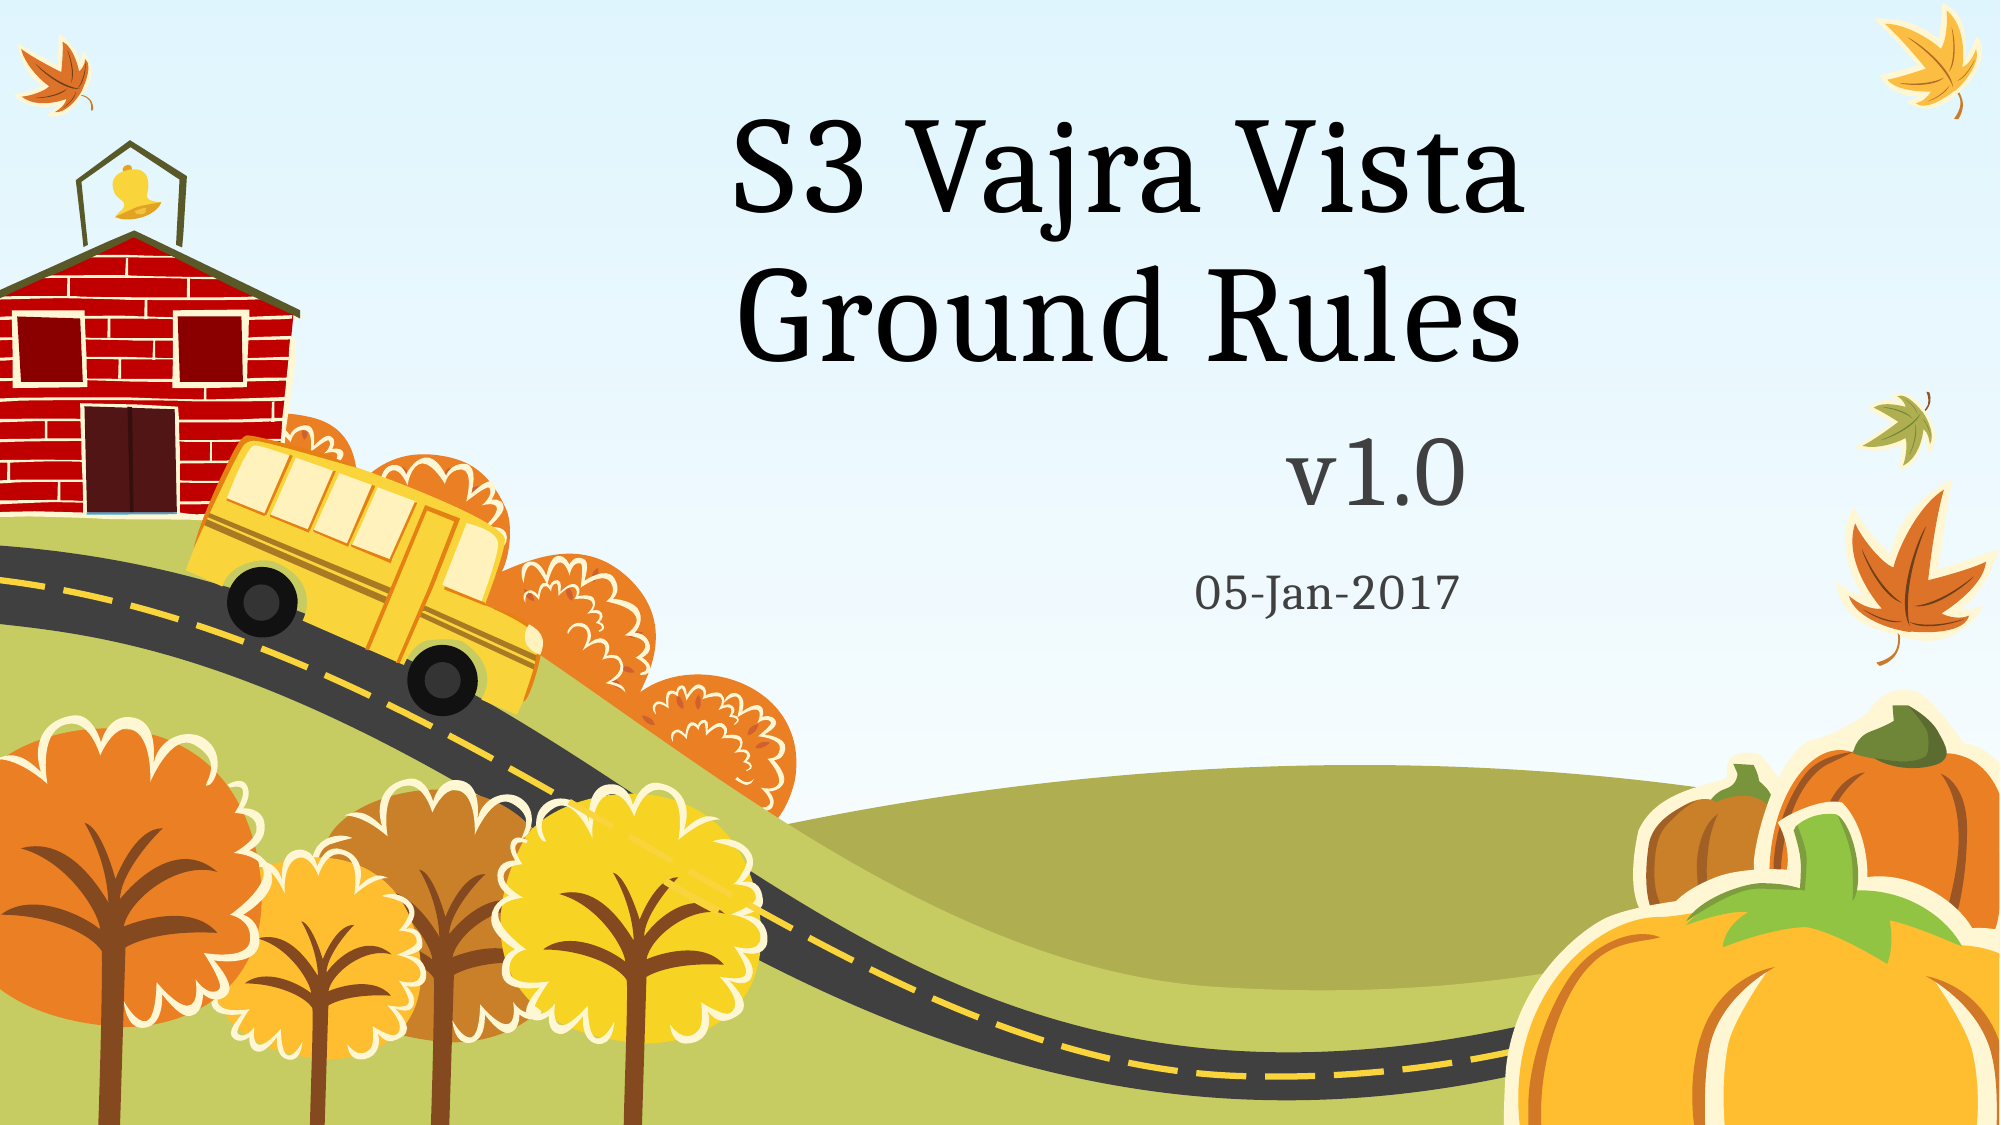

# S3 Vajra Vista Ground Rules
v1.0
05-Jan-2017